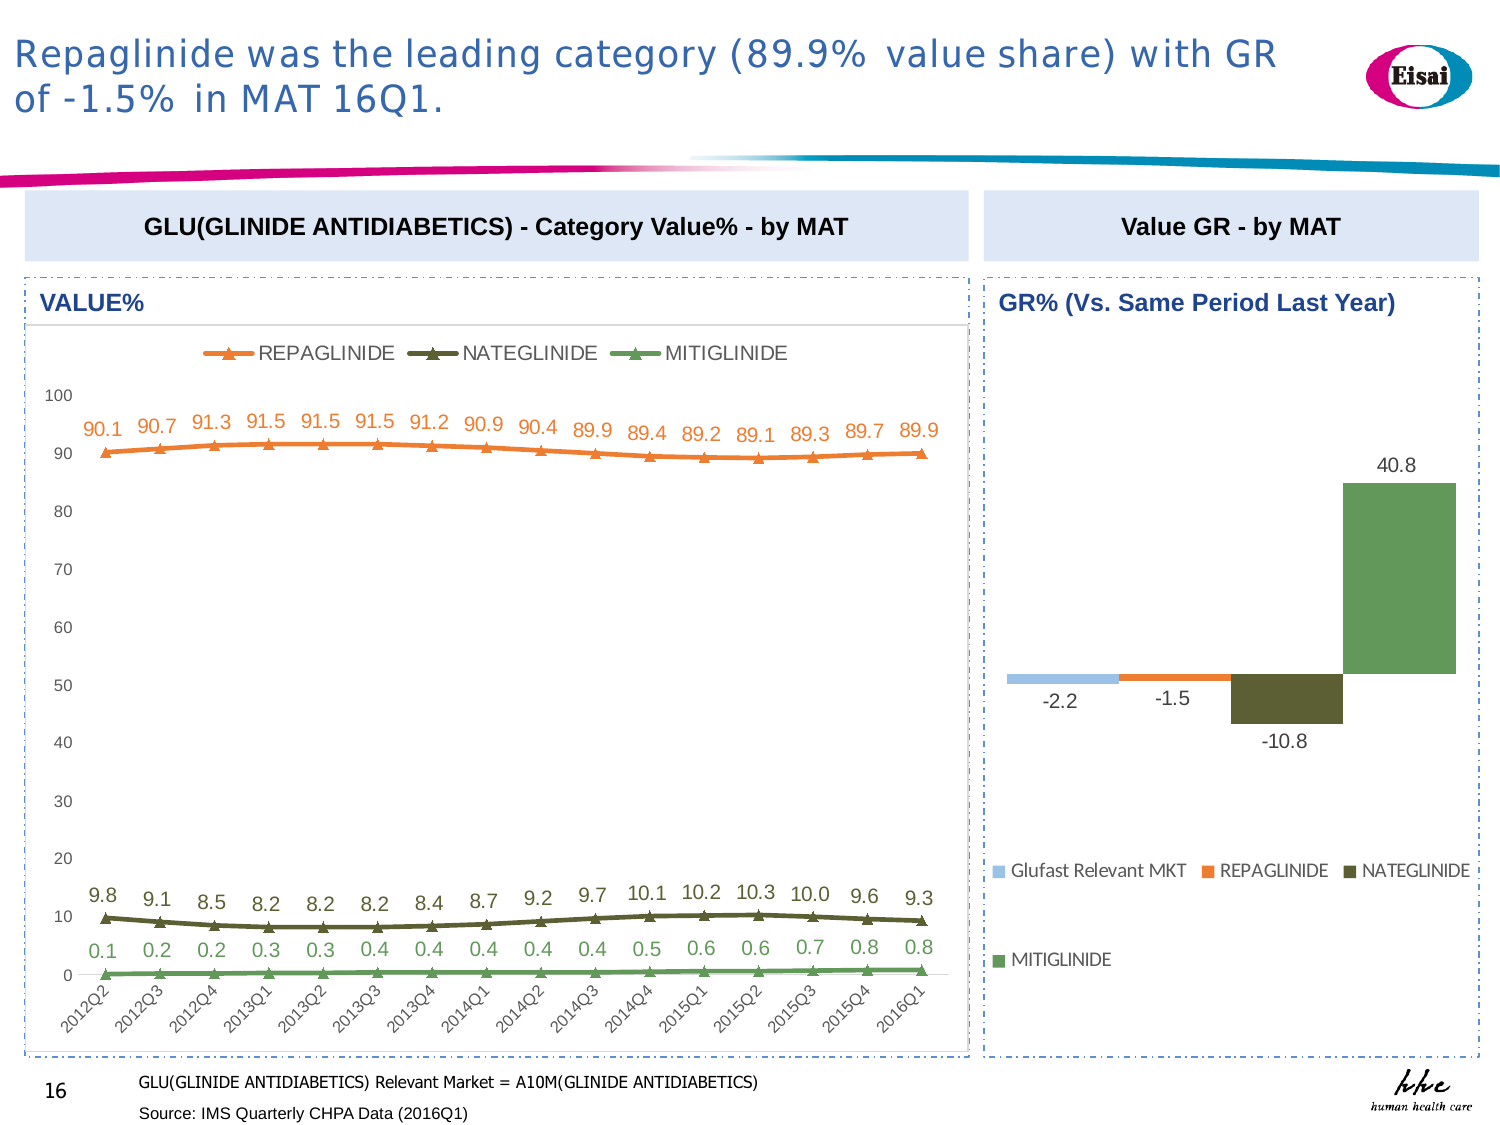

Repaglinide was the leading category (89.9% value share) with GR of -1.5% in MAT 16Q1.
GLU(GLINIDE ANTIDIABETICS) - Category Value% - by MAT
Value GR - by MAT

VALUE%
GR% (Vs. Same Period Last Year)

### Chart

| Category | REPAGLINIDE | NATEGLINIDE | MITIGLINIDE |
|---|---|---|---|
| 2012Q2 | 90.1 | 9.8 | 0.1 |
| 2012Q3 | 90.7 | 9.1 | 0.2 |
| 2012Q4 | 91.3 | 8.5 | 0.2 |
| 2013Q1 | 91.5 | 8.2 | 0.3 |
| 2013Q2 | 91.5 | 8.2 | 0.3 |
| 2013Q3 | 91.5 | 8.2 | 0.4 |
| 2013Q4 | 91.2 | 8.4 | 0.4 |
| 2014Q1 | 90.9 | 8.7 | 0.4 |
| 2014Q2 | 90.4 | 9.2 | 0.4 |
| 2014Q3 | 89.9 | 9.7 | 0.4 |
| 2014Q4 | 89.4 | 10.1 | 0.5 |
| 2015Q1 | 89.2 | 10.2 | 0.6 |
| 2015Q2 | 89.1 | 10.3 | 0.6 |
| 2015Q3 | 89.3 | 10.0 | 0.7 |
| 2015Q4 | 89.7 | 9.6 | 0.8 |
| 2016Q1 | 89.9 | 9.3 | 0.8 |

### Chart

| Category |  |  |  |  |
|---|---|---|---|---|
GLU(GLINIDE ANTIDIABETICS) Relevant Market = A10M(GLINIDE ANTIDIABETICS)
16
Source: IMS Quarterly CHPA Data (2016Q1)